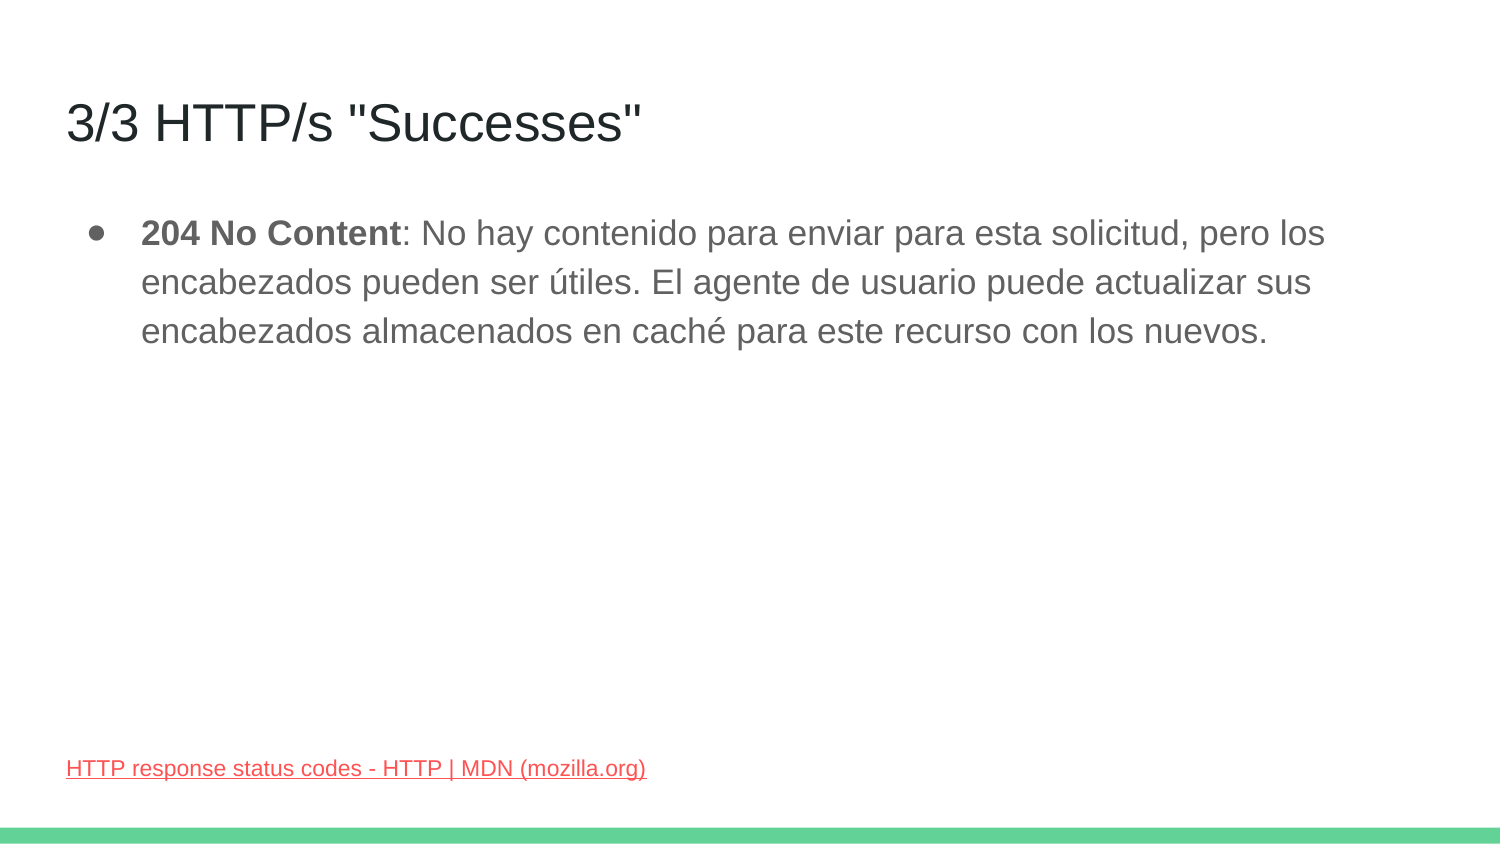

# 3/3 HTTP/s "Successes"
204 No Content: No hay contenido para enviar para esta solicitud, pero los encabezados pueden ser útiles. El agente de usuario puede actualizar sus encabezados almacenados en caché para este recurso con los nuevos.
HTTP response status codes - HTTP | MDN (mozilla.org)